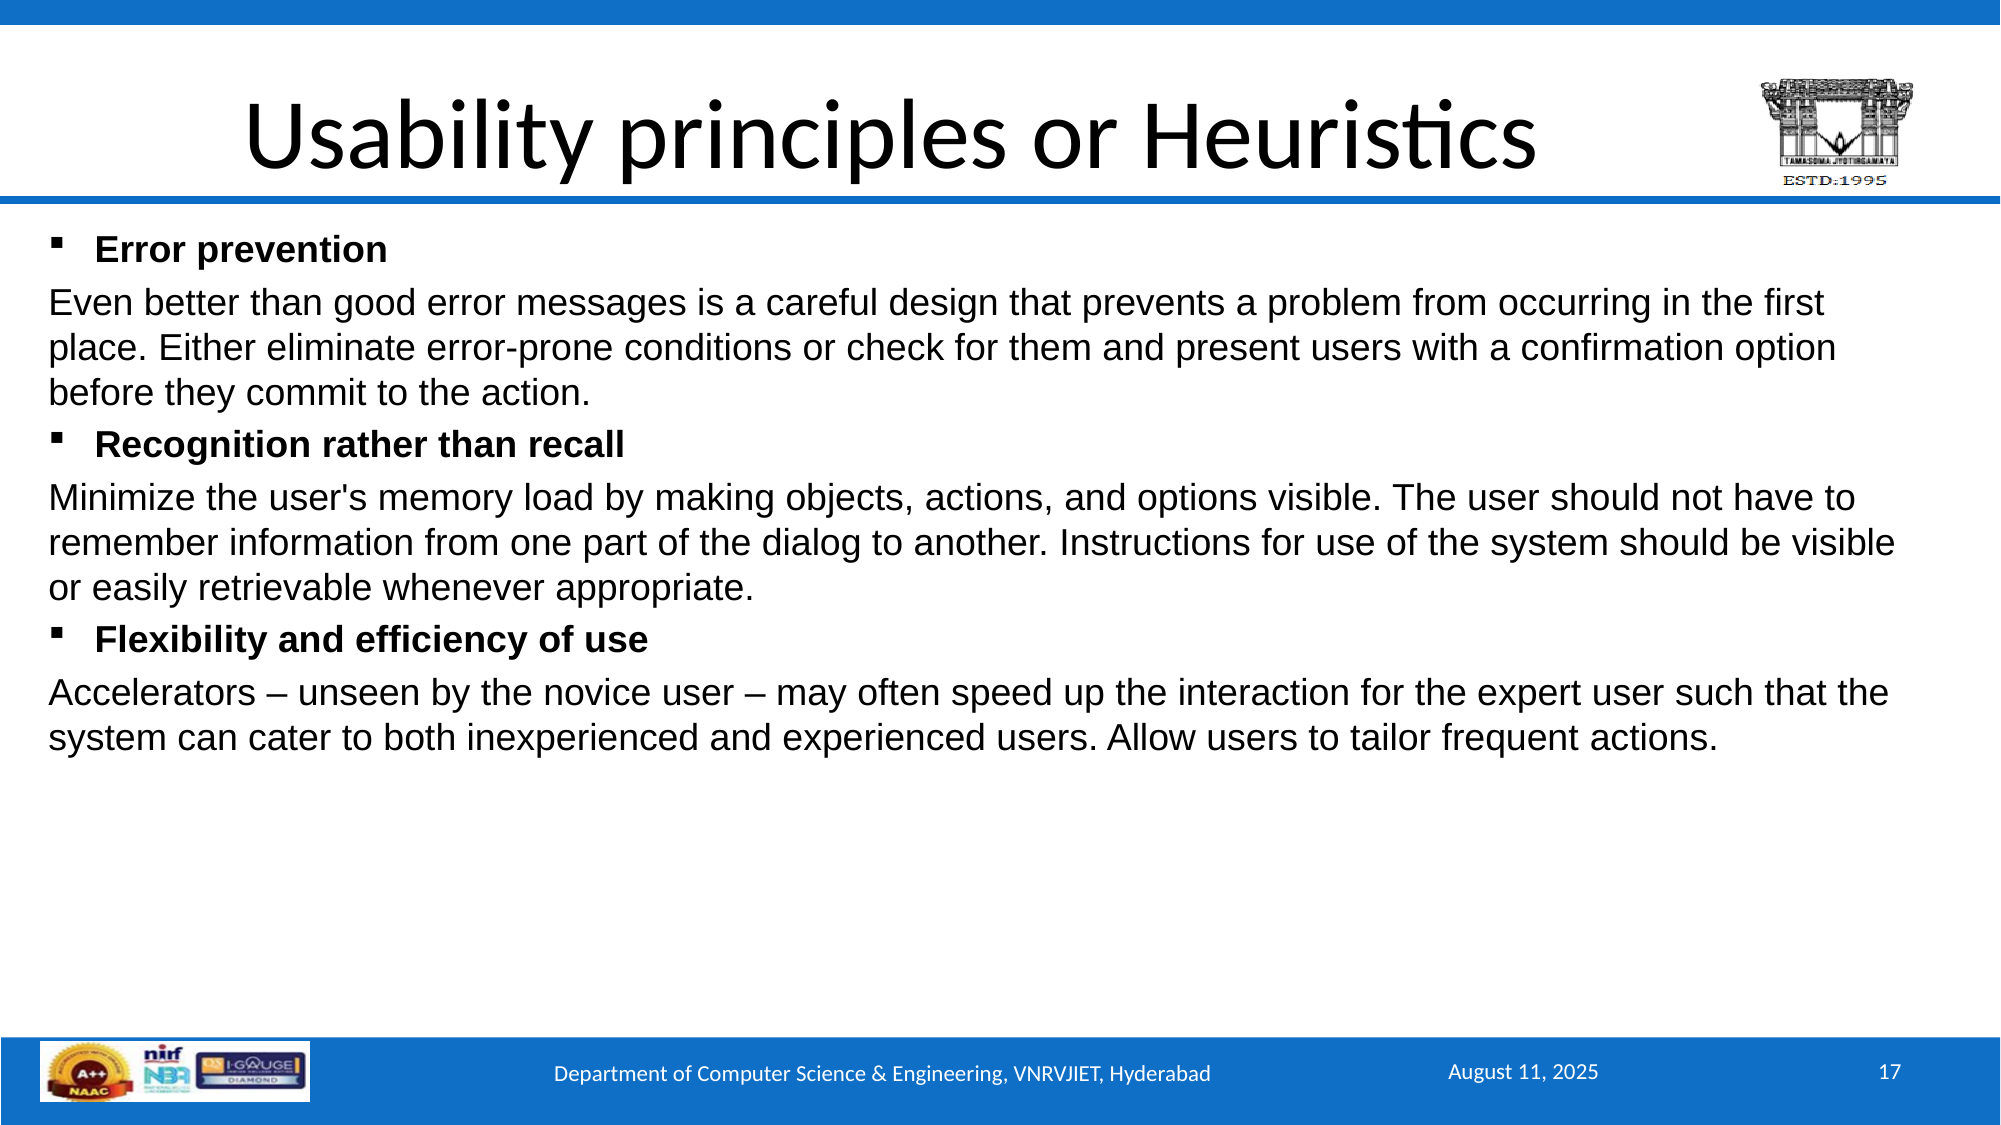

# Usability principles or Heuristics
Error prevention
Even better than good error messages is a careful design that prevents a problem from occurring in the first place. Either eliminate error-prone conditions or check for them and present users with a confirmation option before they commit to the action.
Recognition rather than recall
Minimize the user's memory load by making objects, actions, and options visible. The user should not have to remember information from one part of the dialog to another. Instructions for use of the system should be visible or easily retrievable whenever appropriate.
Flexibility and efficiency of use
Accelerators – unseen by the novice user – may often speed up the interaction for the expert user such that the system can cater to both inexperienced and experienced users. Allow users to tailor frequent actions.
August 11, 2025
17
Department of Computer Science & Engineering, VNRVJIET, Hyderabad